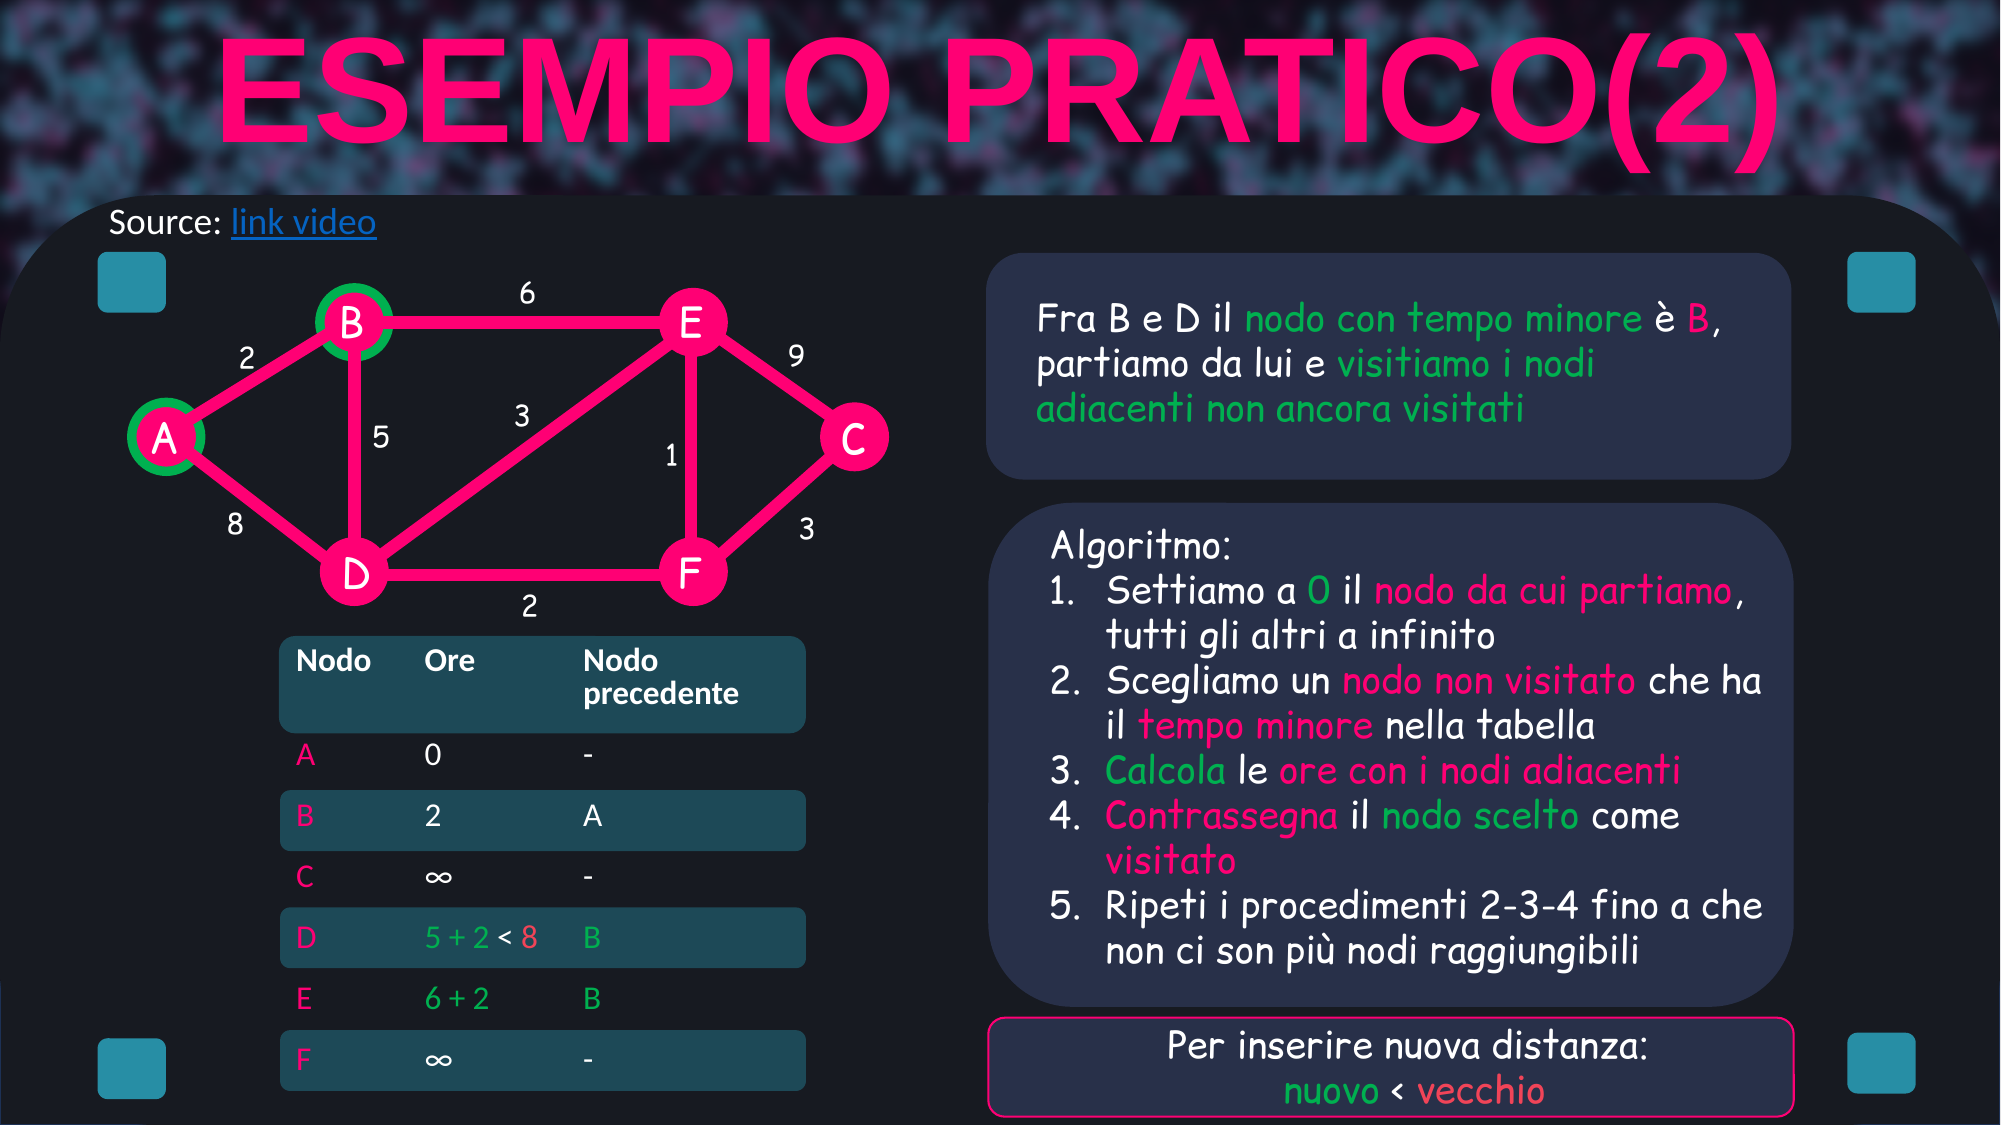

ESEMPIO PRATICO(2)
Source: link video

6

B
E
9
2
3

A
C
5
1
8
3

D
F
2
Fra B e D il nodo con tempo minore è B, partiamo da lui e visitiamo i nodi adiacenti non ancora visitati

Algoritmo:
Settiamo a 0 il nodo da cui partiamo, tutti gli altri a infinito
Scegliamo un nodo non visitato che ha il tempo minore nella tabella
Calcola le ore con i nodi adiacenti
Contrassegna il nodo scelto come visitato
Ripeti i procedimenti 2-3-4 fino a che non ci son più nodi raggiungibili

| Nodo | Ore | Nodo precedente |
| --- | --- | --- |
| A | 0 | - |
| B | 2 | A |
| C | ∞ | - |
| D | 5 + 2 < 8 | B |
| E | 6 + 2 | B |
| F | ∞ | - |

Per inserire nuova distanza:
nuovo < vecchio